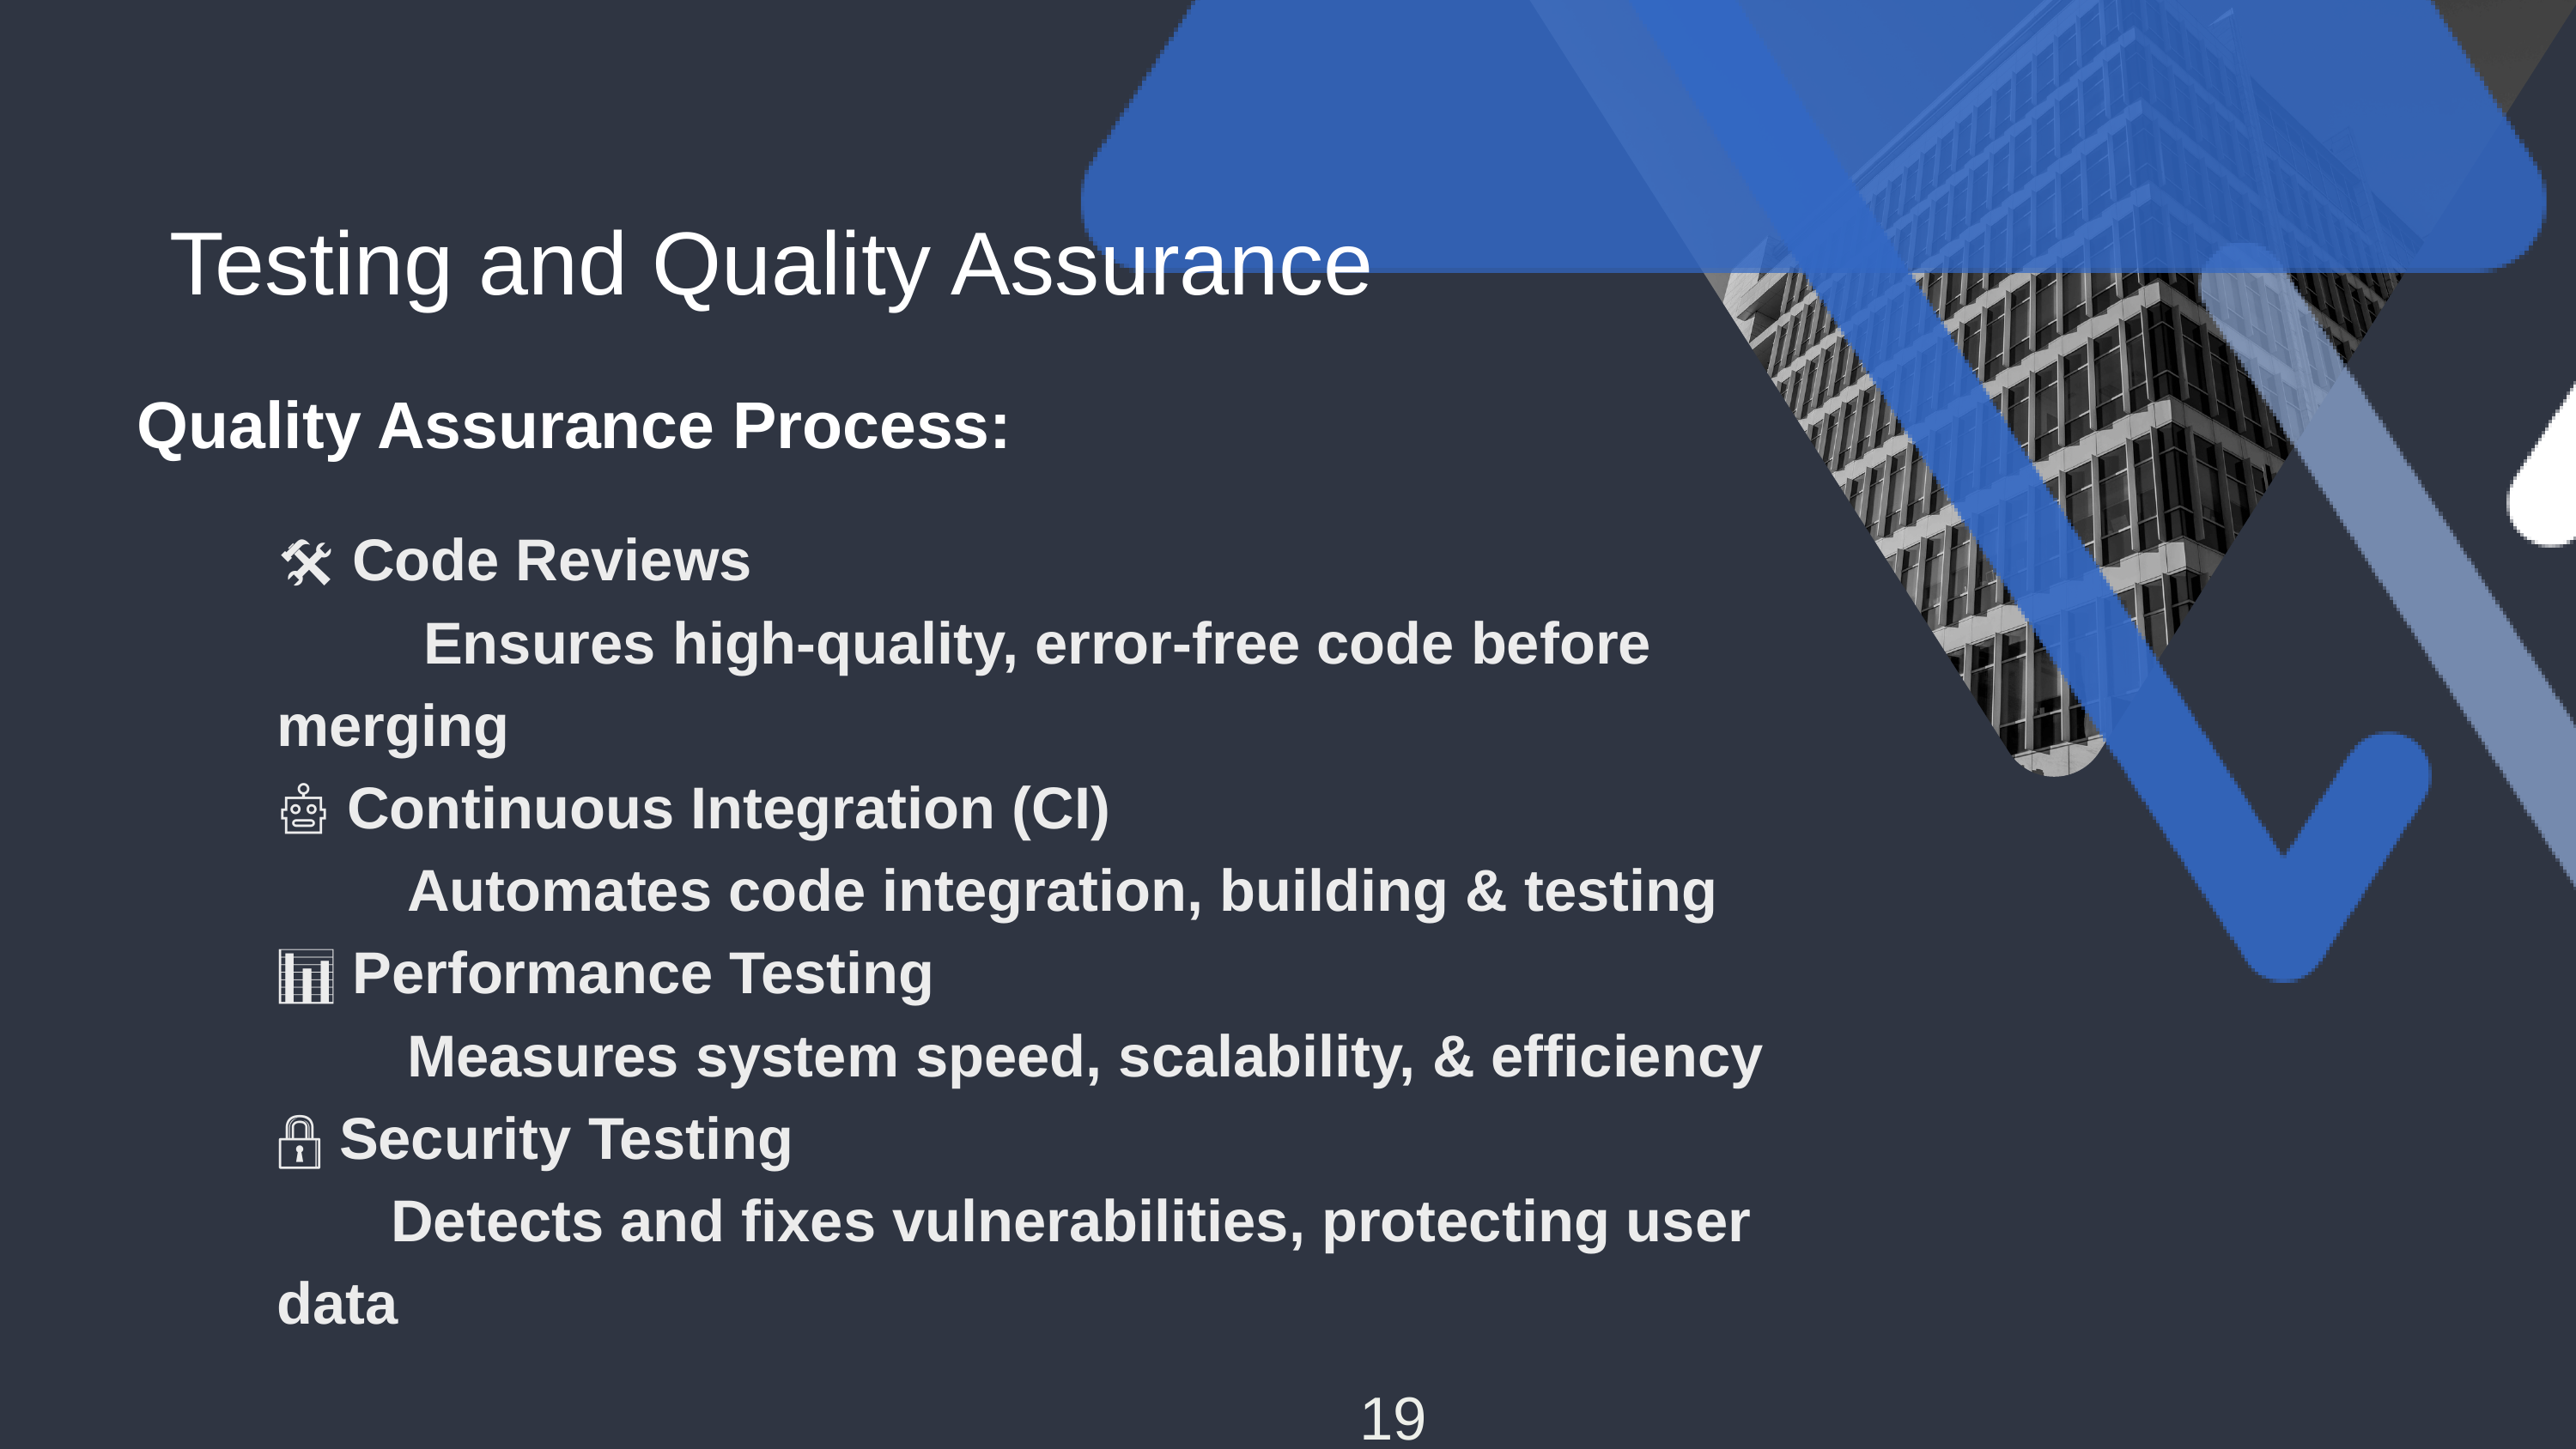

Testing and Quality Assurance
Quality Assurance Process:
🛠️ Code Reviews
         Ensures high-quality, error-free code before merging
🤖 Continuous Integration (CI)
        Automates code integration, building & testing
📊 Performance Testing
        Measures system speed, scalability, & efficiency
🔒 Security Testing
       Detects and fixes vulnerabilities, protecting user data

19